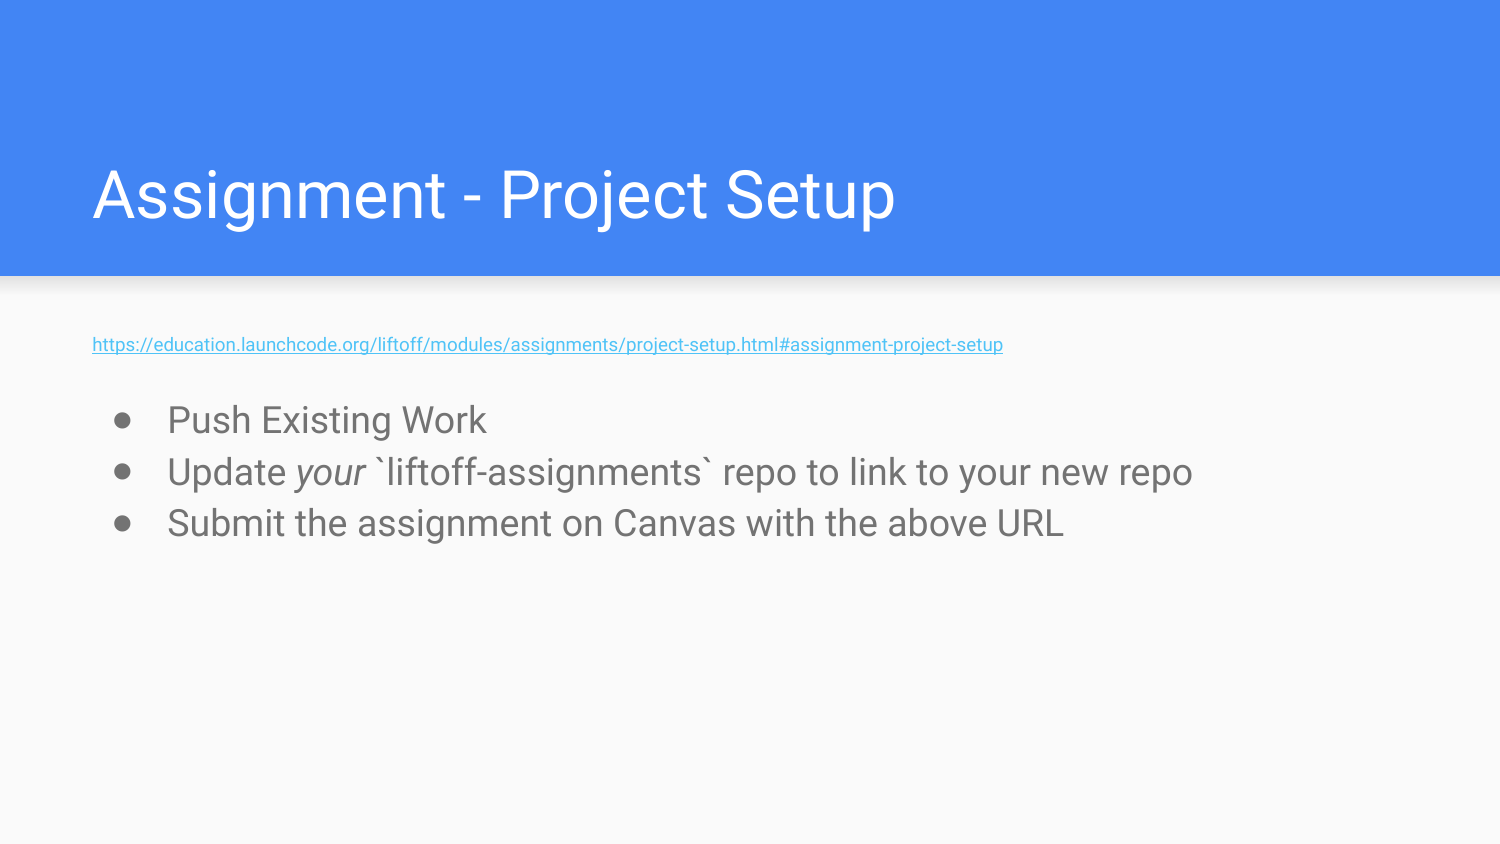

# Assignment - Project Setup
https://education.launchcode.org/liftoff/modules/assignments/project-setup.html#assignment-project-setup
Push Existing Work
Update your `liftoff-assignments` repo to link to your new repo
Submit the assignment on Canvas with the above URL